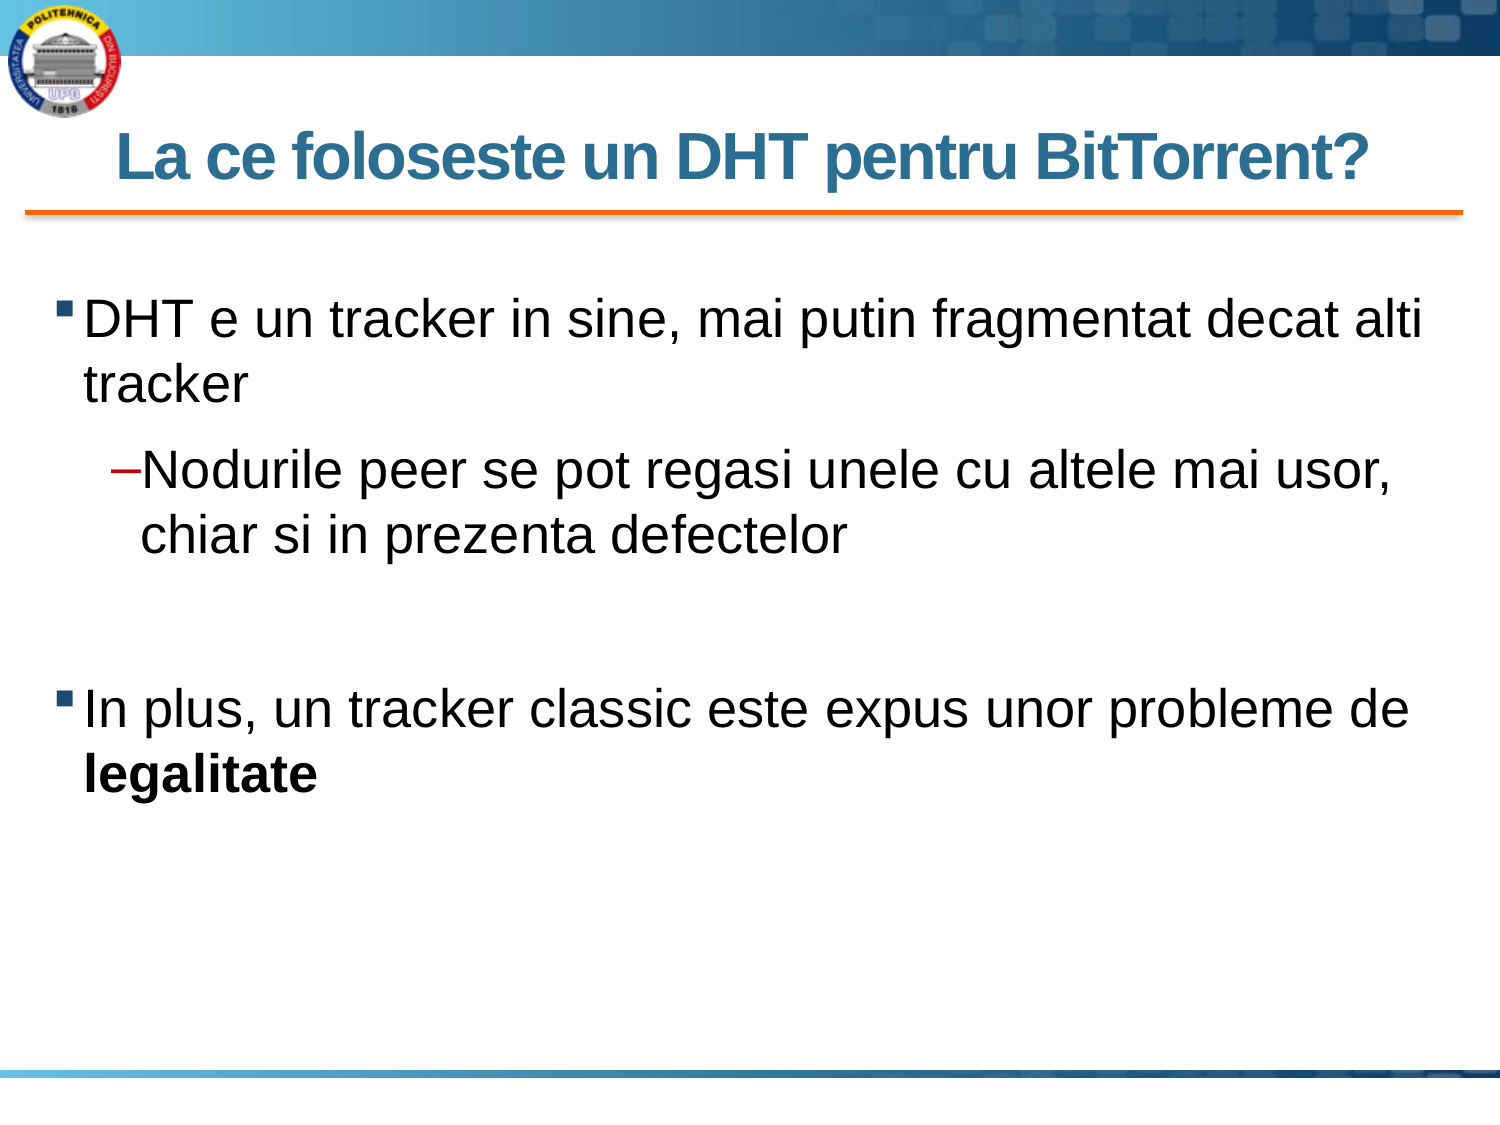

# La ce foloseste un DHT pentru BitTorrent?
DHT e un tracker in sine, mai putin fragmentat decat alti tracker
Nodurile peer se pot regasi unele cu altele mai usor, chiar si in prezenta defectelor

In plus, un tracker classic este expus unor probleme de legalitate